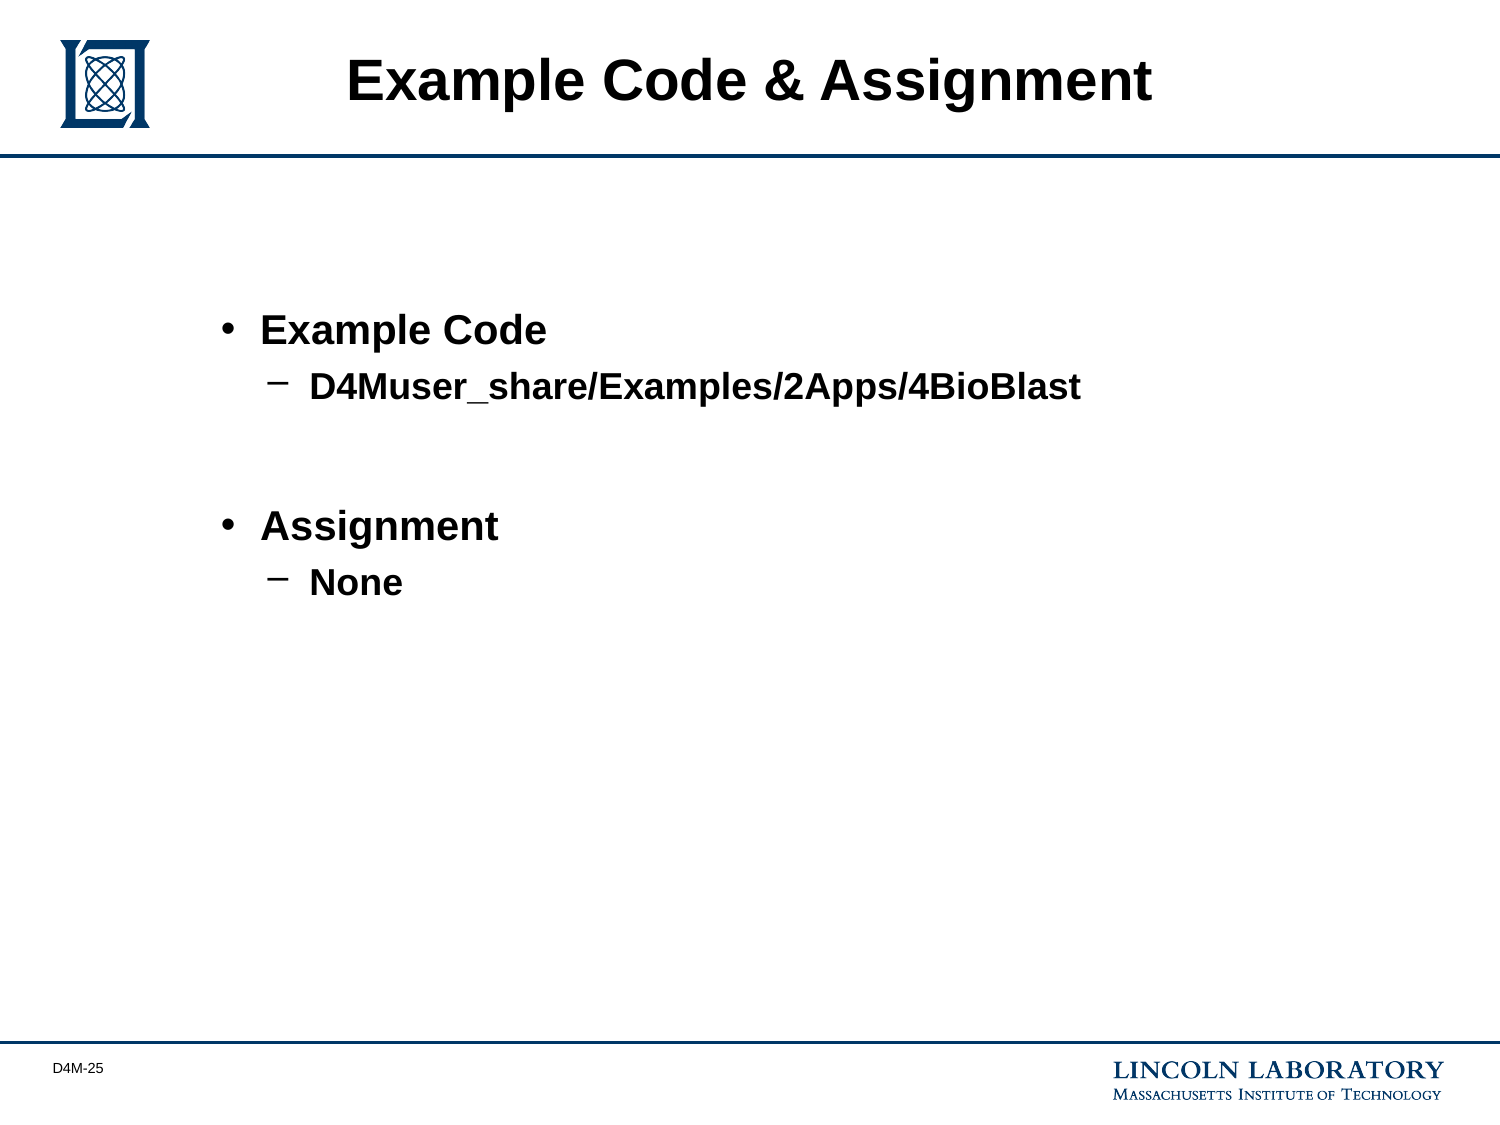

# Example Code & Assignment
Example Code
D4Muser_share/Examples/2Apps/4BioBlast

Assignment
None